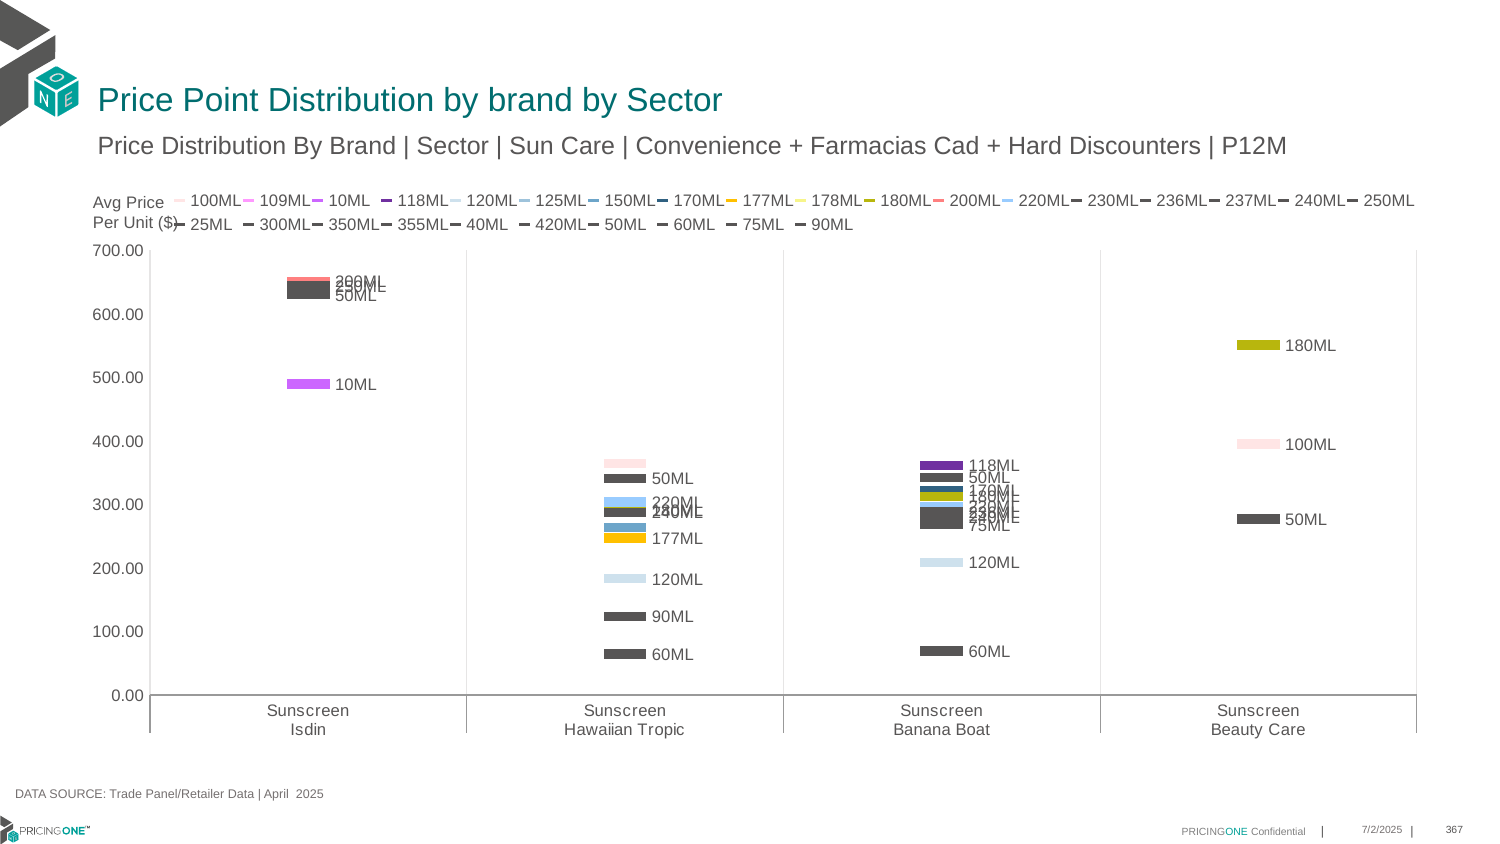

# Price Point Distribution by brand by Sector
Price Distribution By Brand | Sector | Sun Care | Convenience + Farmacias Cad + Hard Discounters | P12M

### Chart

| Category | 100ML | 109ML | 10ML | 118ML | 120ML | 125ML | 150ML | 170ML | 177ML | 178ML | 180ML | 200ML | 220ML | 230ML | 236ML | 237ML | 240ML | 250ML | 25ML | 300ML | 350ML | 355ML | 40ML | 420ML | 50ML | 60ML | 75ML | 90ML |
|---|---|---|---|---|---|---|---|---|---|---|---|---|---|---|---|---|---|---|---|---|---|---|---|---|---|---|---|---|
| Sunscreen | None | None | 489.3652 | None | None | None | None | None | None | None | None | 650.6767 | None | None | None | None | None | 643.7162 | None | None | None | None | None | None | 630.0928 | None | None | None |
| Sunscreen | 364.9119 | None | None | None | 182.863 | None | 263.8422 | None | 247.349 | None | 291.4993 | None | 303.9672 | None | None | None | 287.3443 | None | None | None | None | None | None | None | 340.8083 | 64.4328 | None | 123.7286 |
| Sunscreen | None | None | None | 361.2222 | 208.25 | None | None | 322.2969 | None | None | 312.3822 | None | 297.1322 | None | 287.8845 | None | 279.216 | None | None | None | None | None | None | None | 342.1964 | 69.1222 | 268.0921 | None |
| Sunscreen | 395.0 | None | None | None | None | None | None | None | None | None | 551.1667 | None | None | None | None | None | None | None | None | None | None | None | None | None | 277.0625 | None | None | None |
Avg Price
Per Unit ($)
DATA SOURCE: Trade Panel/Retailer Data | April  2025
7/2/2025
367